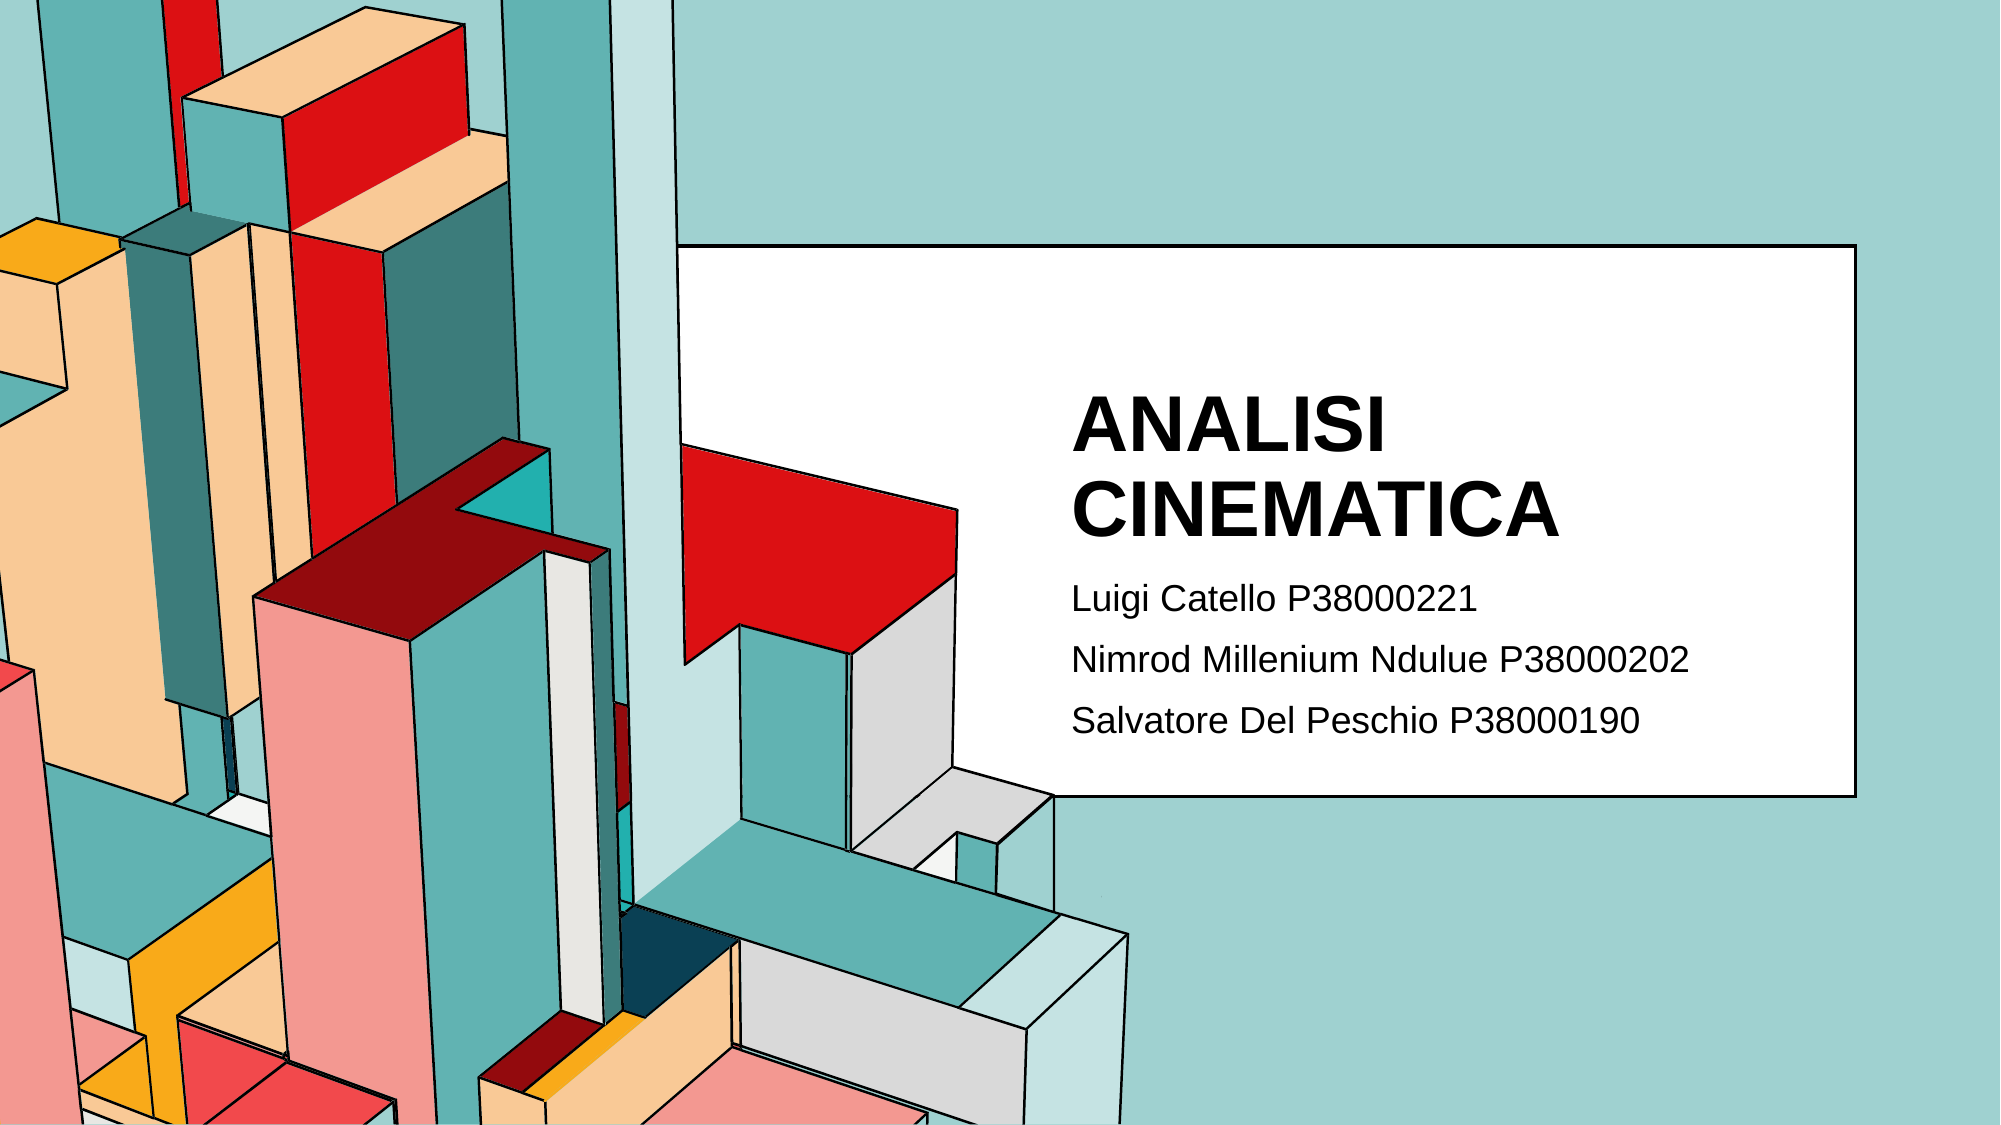

# ANALISI CINEMATICA
Luigi Catello P38000221
Nimrod Millenium Ndulue P38000202
Salvatore Del Peschio P38000190